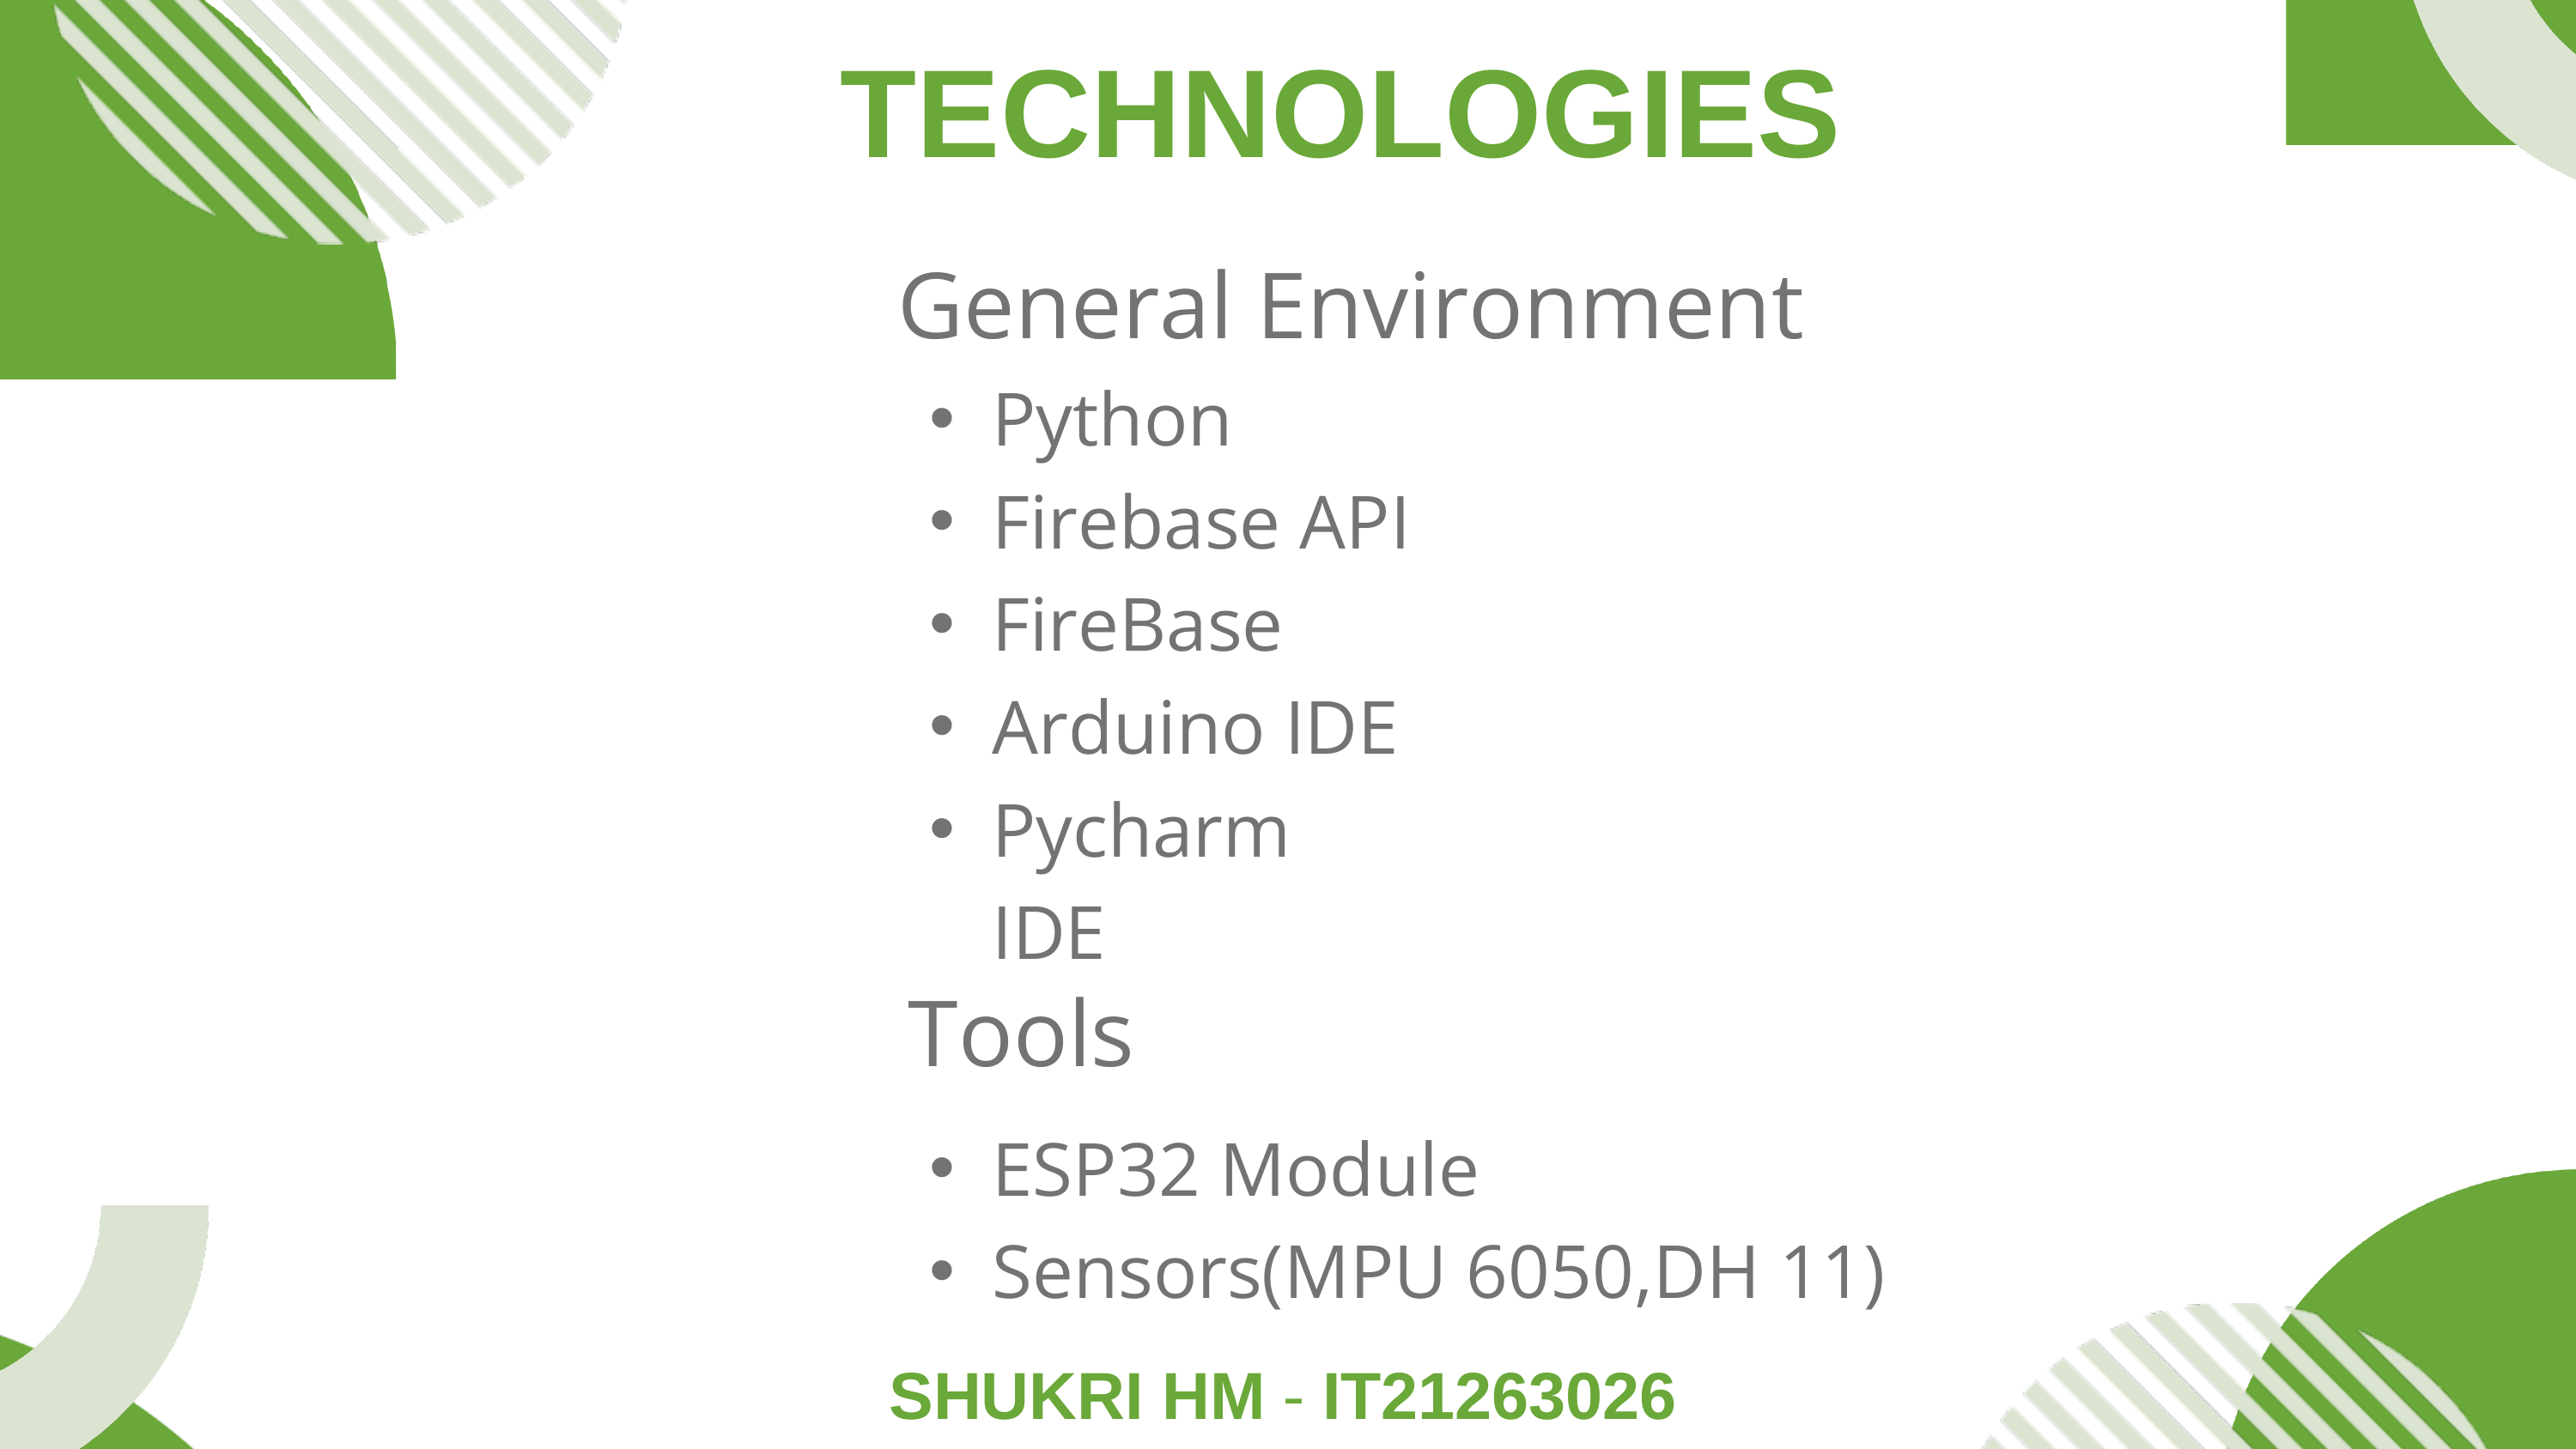

TECHNOLOGIES
General Environment
Python
Firebase API
FireBase
Arduino IDE
Pycharm IDE

Tools
ESP32 Module
Sensors(MPU 6050,DH 11)

SHUKRI HM - IT21263026